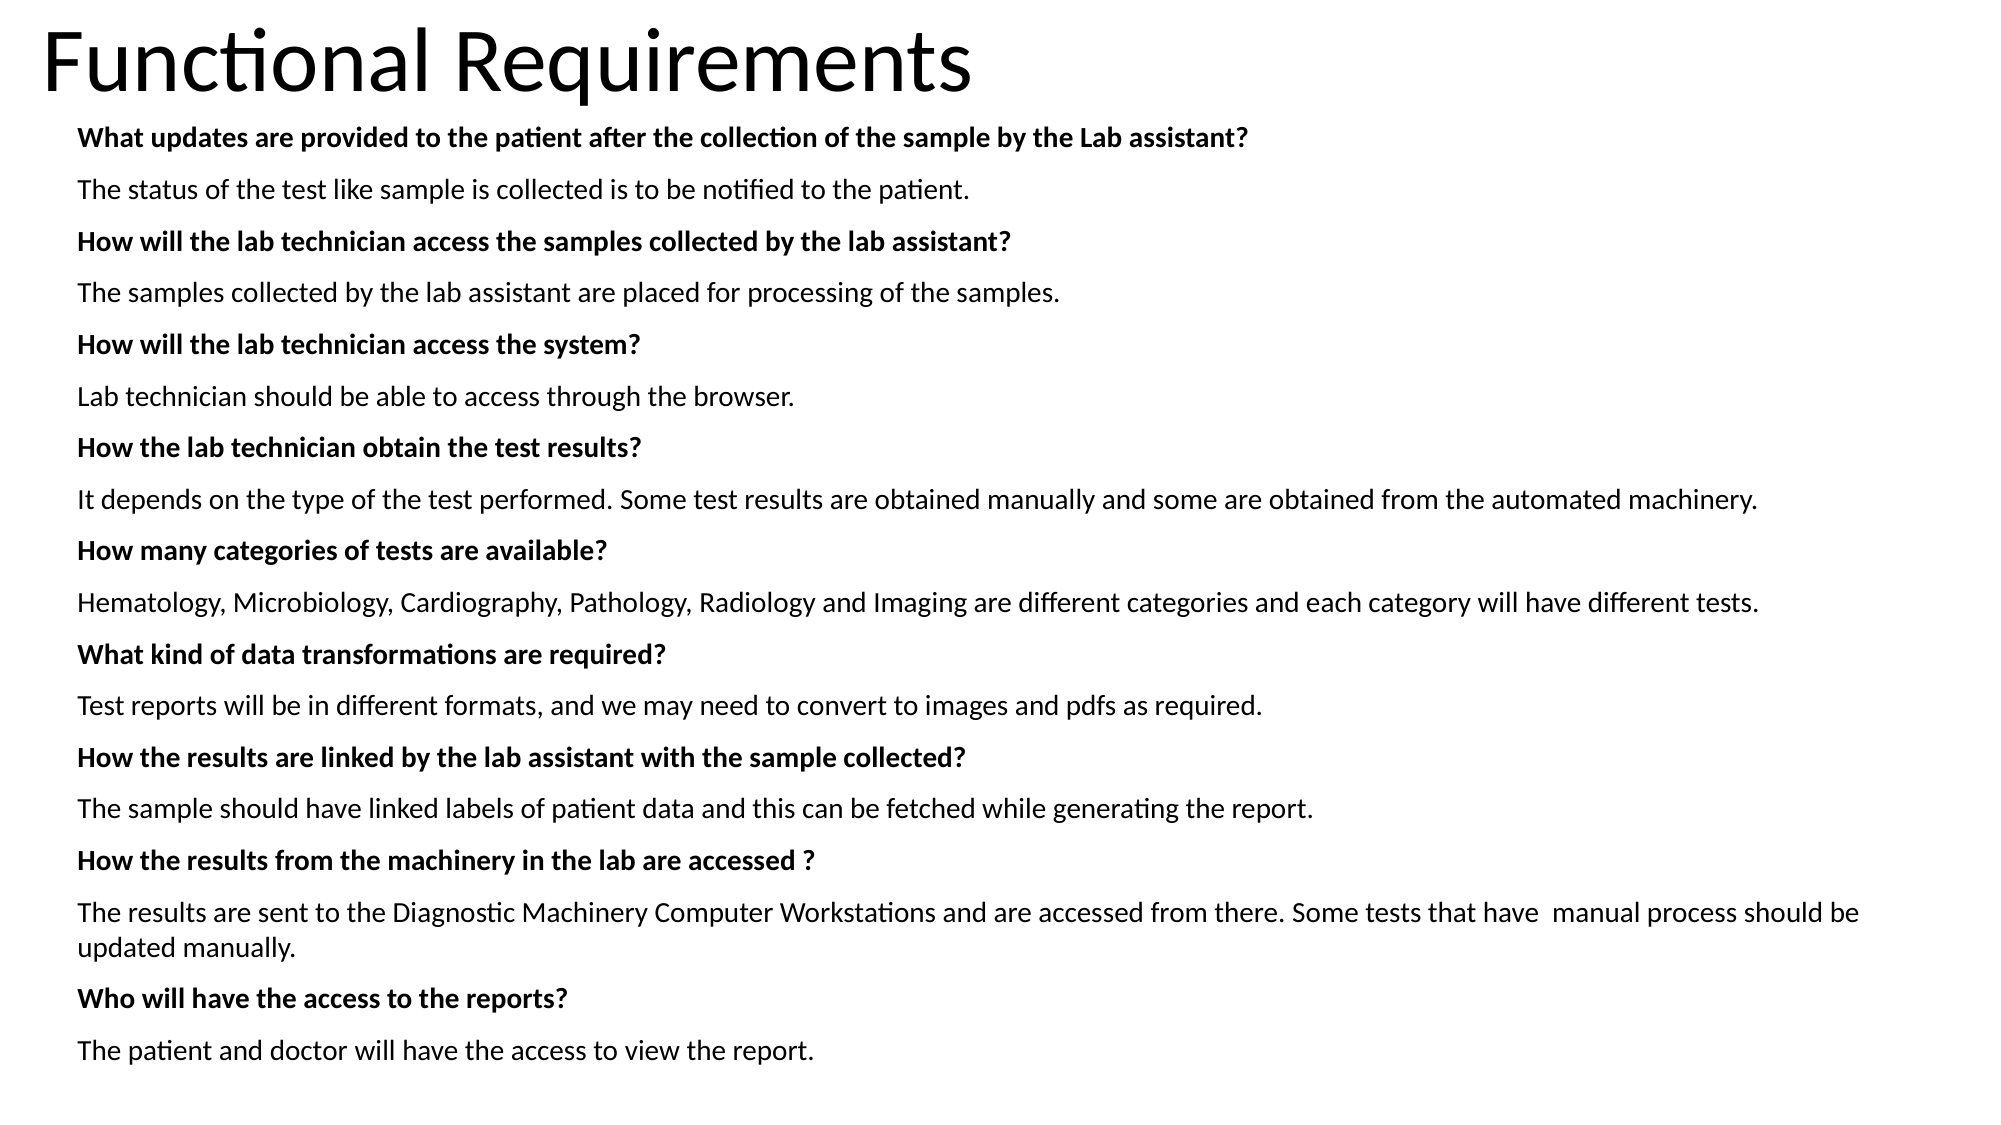

# Functional Requirements
What updates are provided to the patient after the collection of the sample by the Lab assistant?
The status of the test like sample is collected is to be notified to the patient.
How will the lab technician access the samples collected by the lab assistant?
The samples collected by the lab assistant are placed for processing of the samples.
How will the lab technician access the system?
Lab technician should be able to access through the browser.
How the lab technician obtain the test results?
It depends on the type of the test performed. Some test results are obtained manually and some are obtained from the automated machinery.
How many categories of tests are available?
Hematology, Microbiology, Cardiography, Pathology, Radiology and Imaging are different categories and each category will have different tests.
What kind of data transformations are required?
Test reports will be in different formats, and we may need to convert to images and pdfs as required.
How the results are linked by the lab assistant with the sample collected?
The sample should have linked labels of patient data and this can be fetched while generating the report.
How the results from the machinery in the lab are accessed ?
The results are sent to the Diagnostic Machinery Computer Workstations and are accessed from there. Some tests that have  manual process should be updated manually.
Who will have the access to the reports?
The patient and doctor will have the access to view the report.